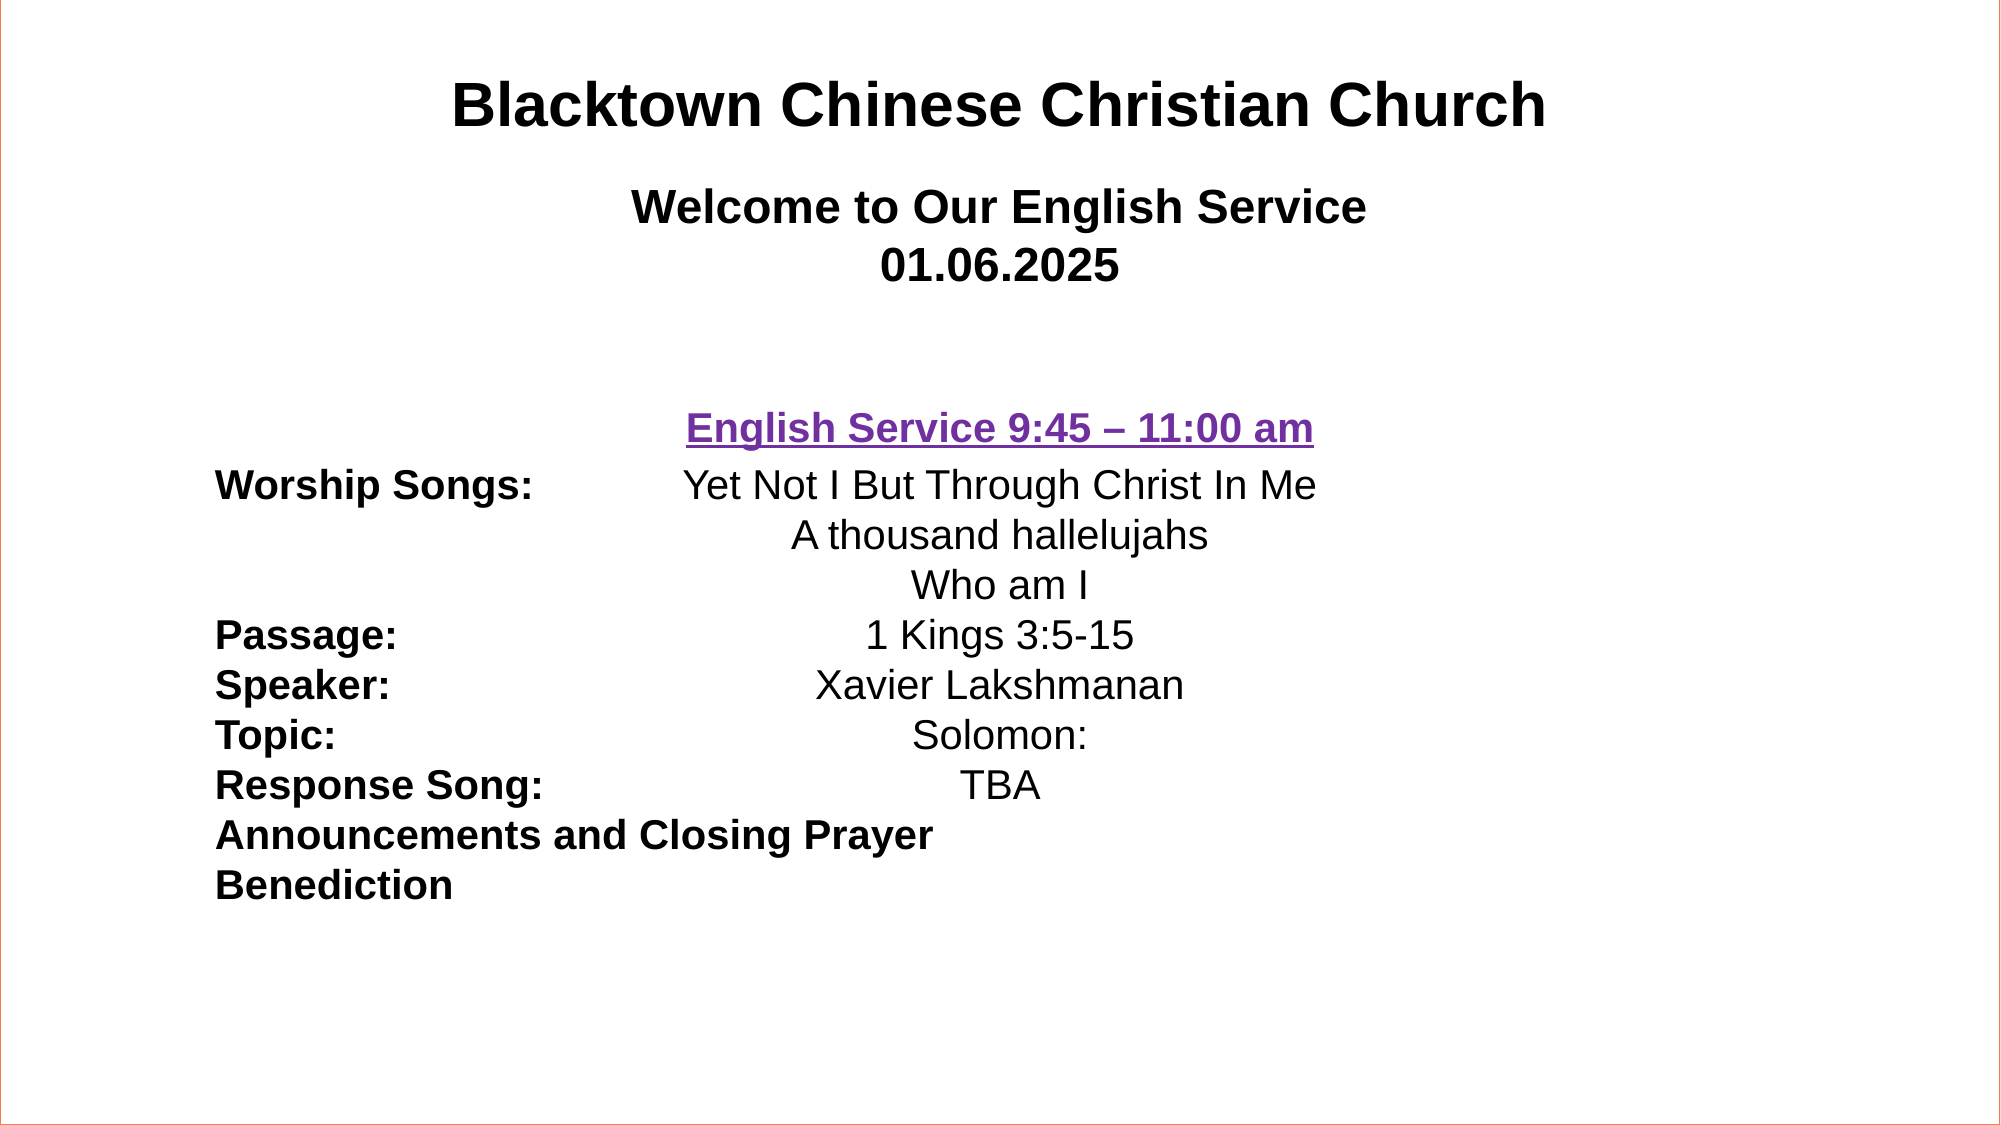

Blacktown Chinese Christian Church
Welcome to Our English Service
01.06.2025
English Service 9:45 – 11:00 am
Worship Songs:
Passage:
Speaker:
Topic:
Response Song:
Announcements and Closing Prayer
Benediction
Yet Not I But Through Christ In Me
A thousand hallelujahs
Who am I
1 Kings 3:5-15
Xavier Lakshmanan
Solomon:
TBA